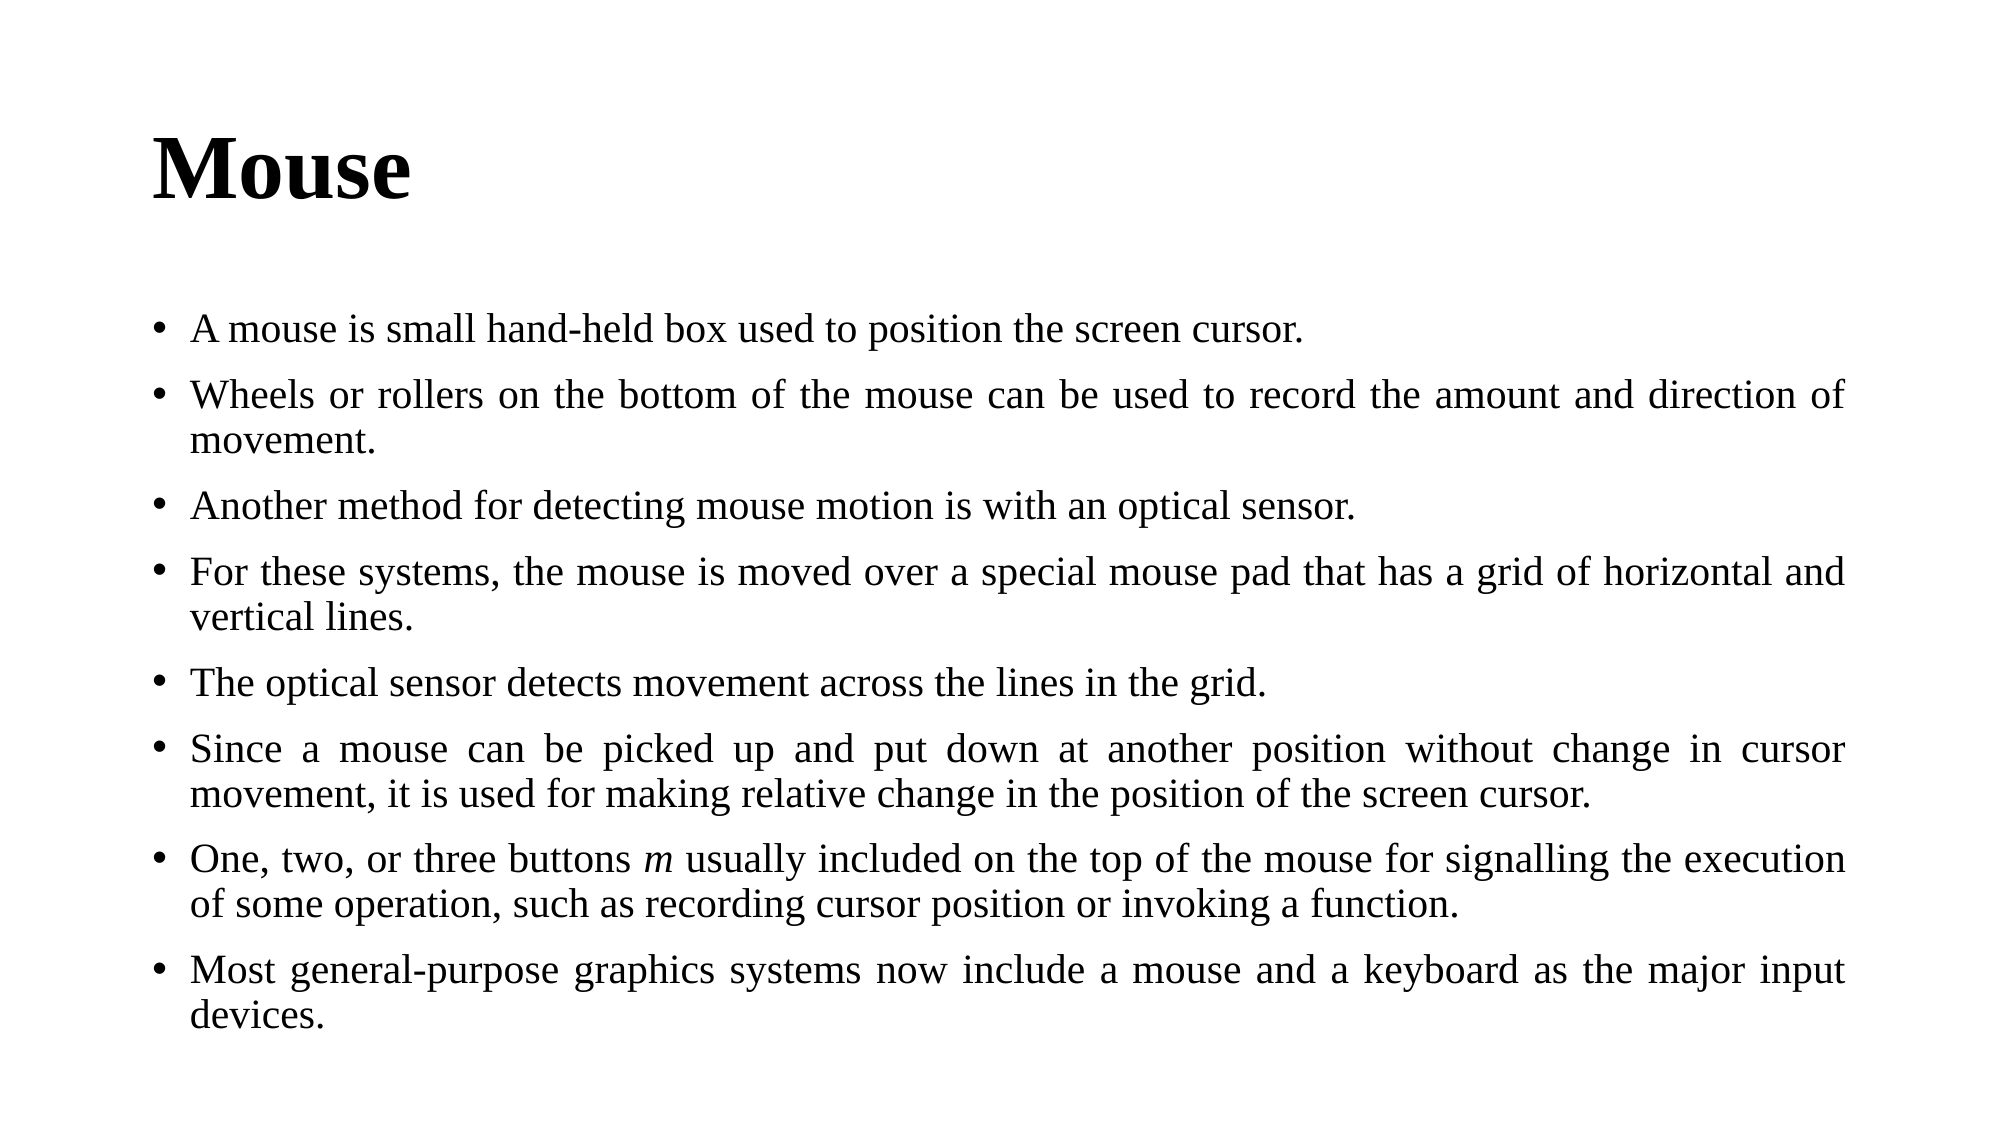

# Mouse
A mouse is small hand-held box used to position the screen cursor.
Wheels or rollers on the bottom of the mouse can be used to record the amount and direction of movement.
Another method for detecting mouse motion is with an optical sensor.
For these systems, the mouse is moved over a special mouse pad that has a grid of horizontal and vertical lines.
The optical sensor detects movement across the lines in the grid.
Since a mouse can be picked up and put down at another position without change in cursor movement, it is used for making relative change in the position of the screen cursor.
One, two, or three buttons m usually included on the top of the mouse for signalling the execution of some operation, such as recording cursor position or invoking a function.
Most general-purpose graphics systems now include a mouse and a keyboard as the major input devices.